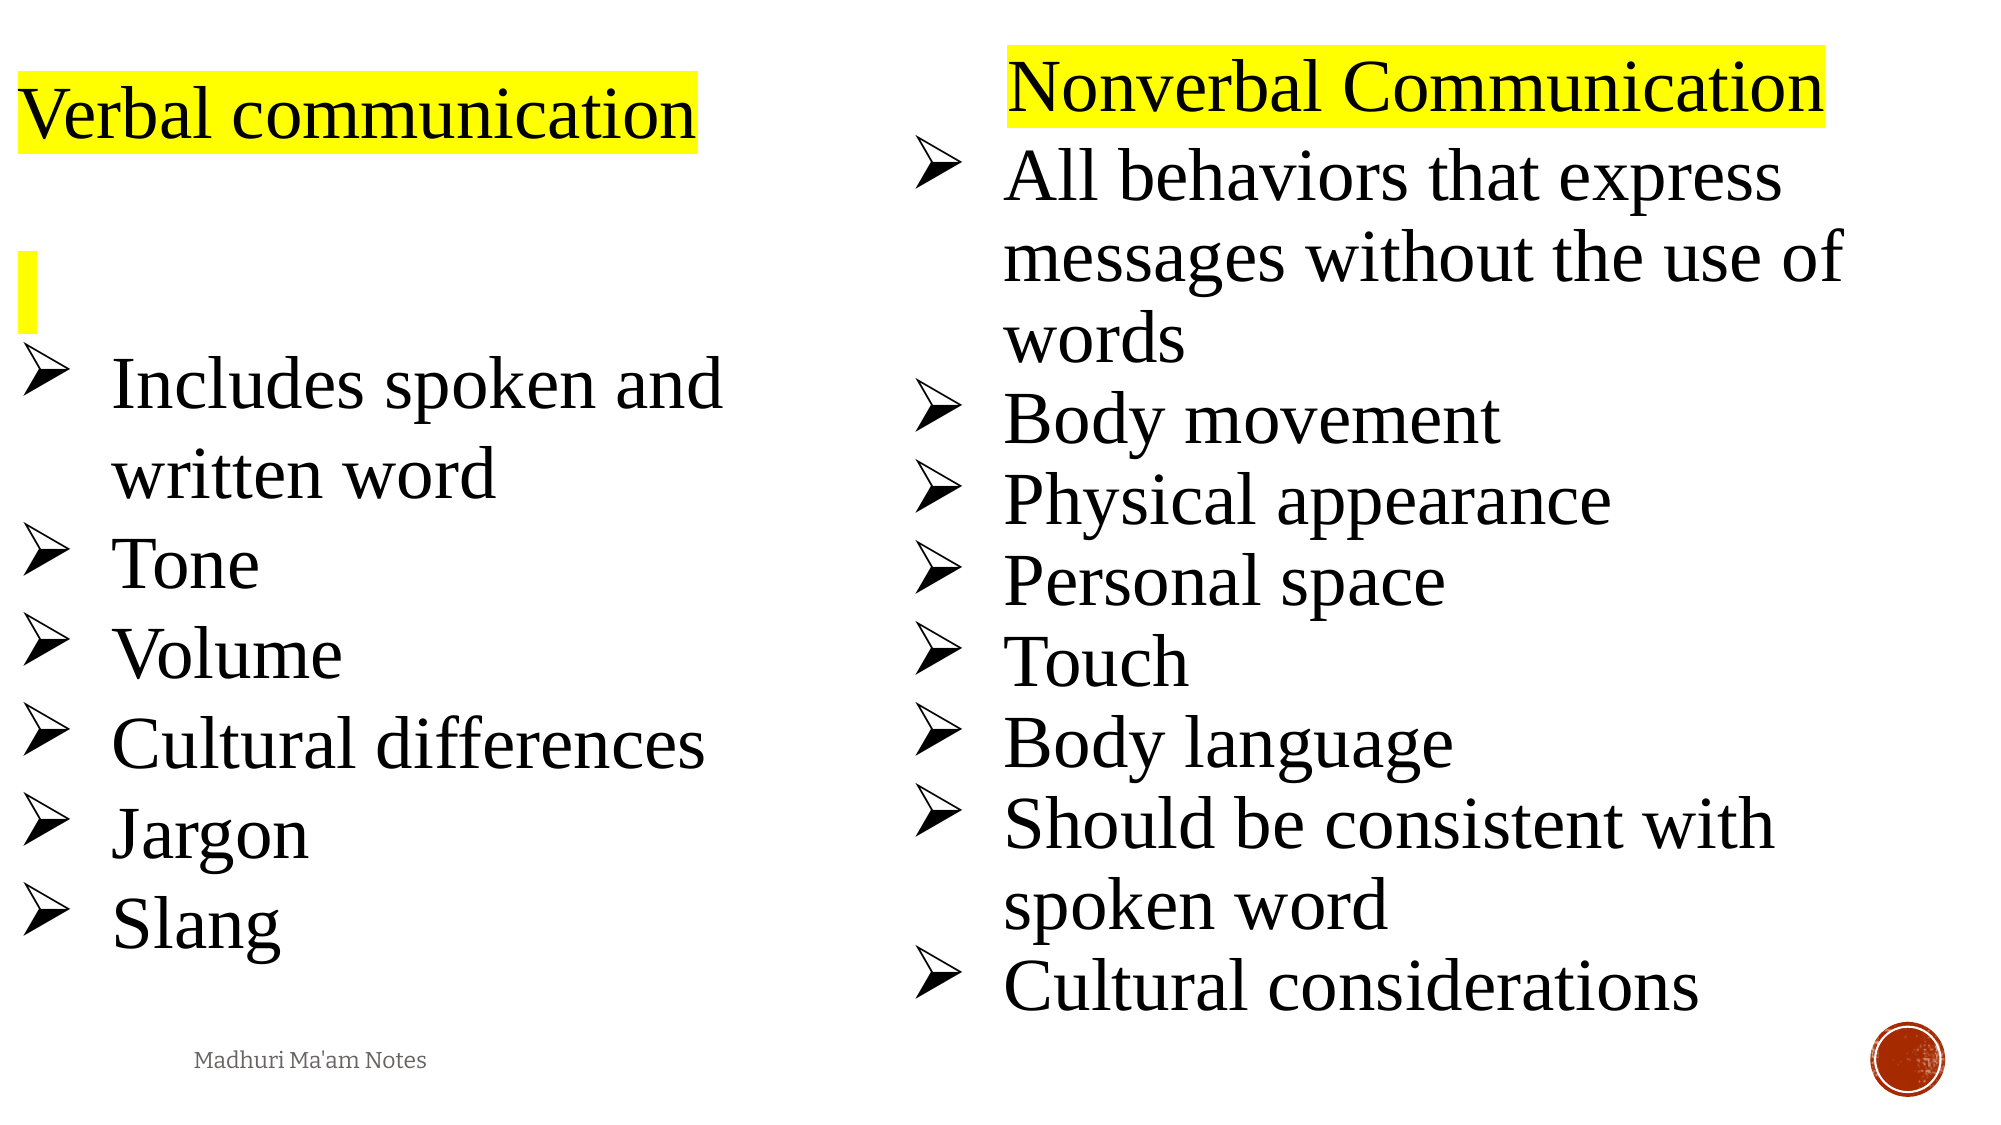

Nonverbal Communication
Verbal communication

Includes spoken and written word
Tone
Volume
Cultural differences
Jargon
Slang

All behaviors that express messages without the use of words
Body movement
Physical appearance
Personal space
Touch
Body language
Should be consistent with spoken word
Cultural considerations
Madhuri Ma'am Notes